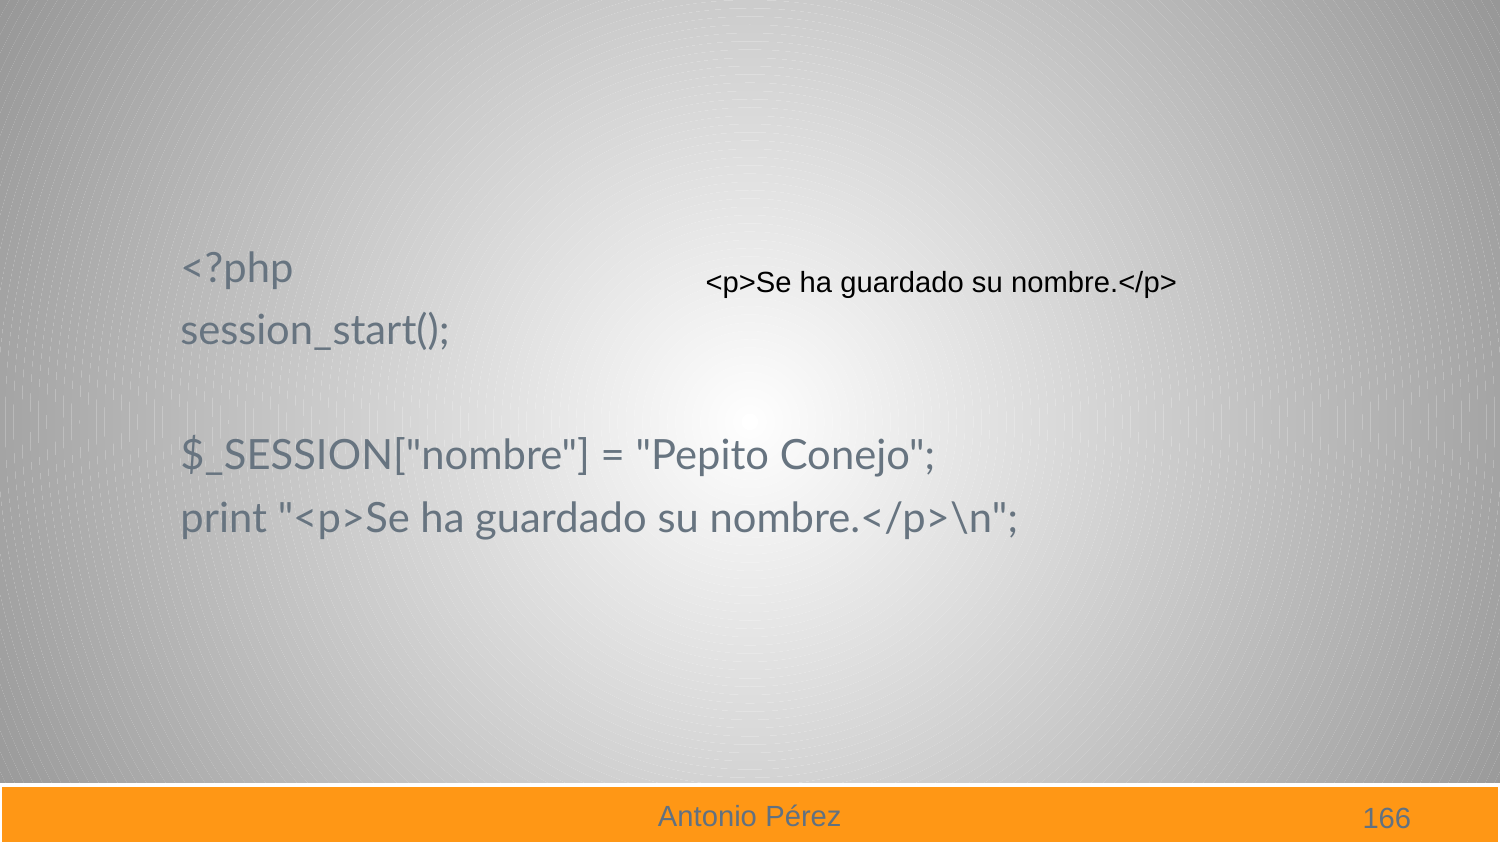

#
<?php
session_start();

$_SESSION["nombre"] = "Pepito Conejo";
print "<p>Se ha guardado su nombre.</p>\n";

<p>Se ha guardado su nombre.</p>
166